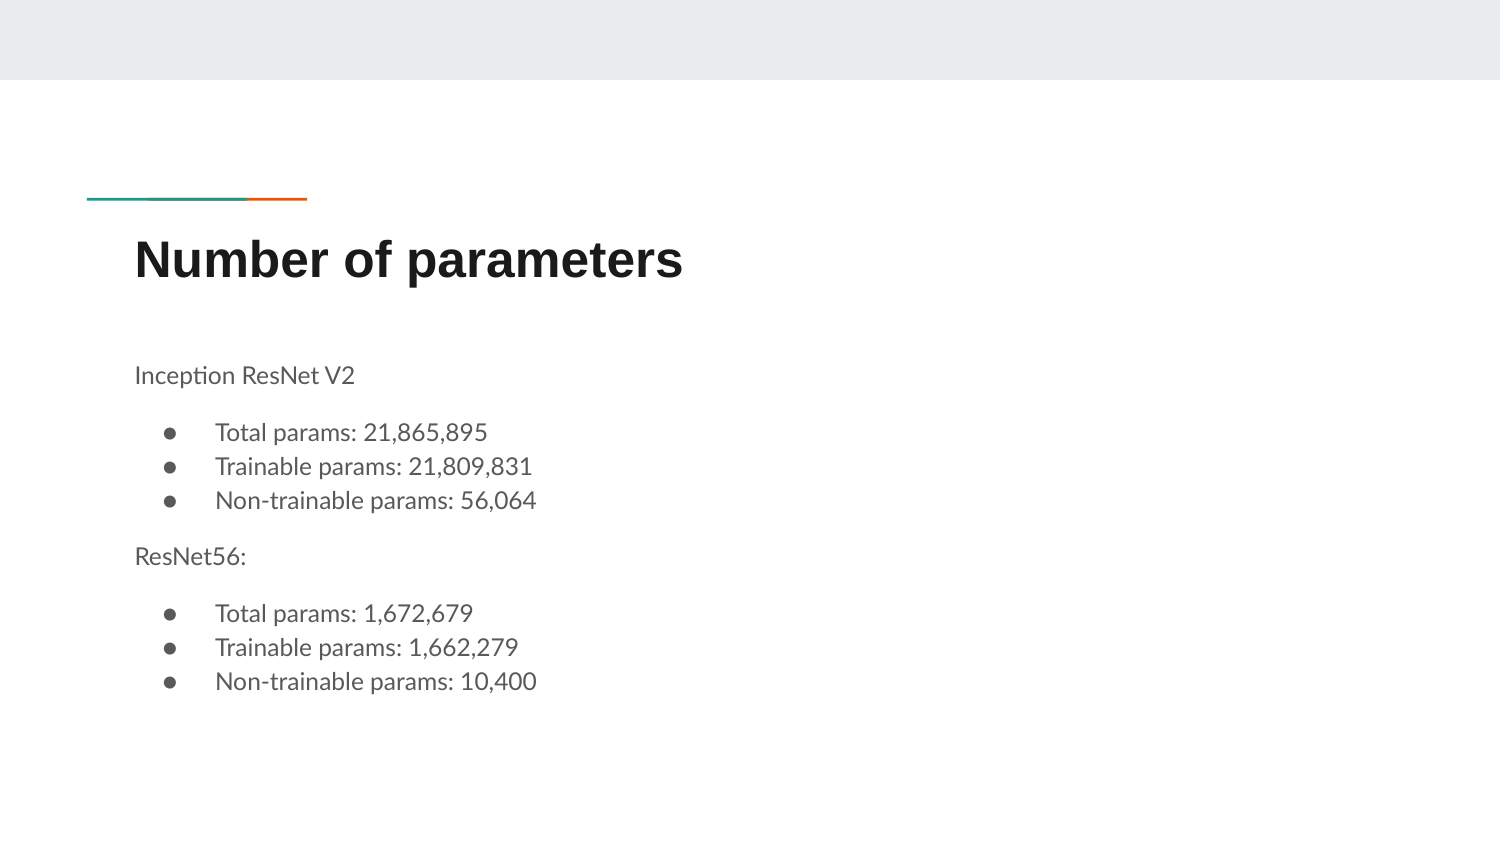

# Number of parameters
Inception ResNet V2
Total params: 21,865,895
Trainable params: 21,809,831
Non-trainable params: 56,064
ResNet56:
Total params: 1,672,679
Trainable params: 1,662,279
Non-trainable params: 10,400